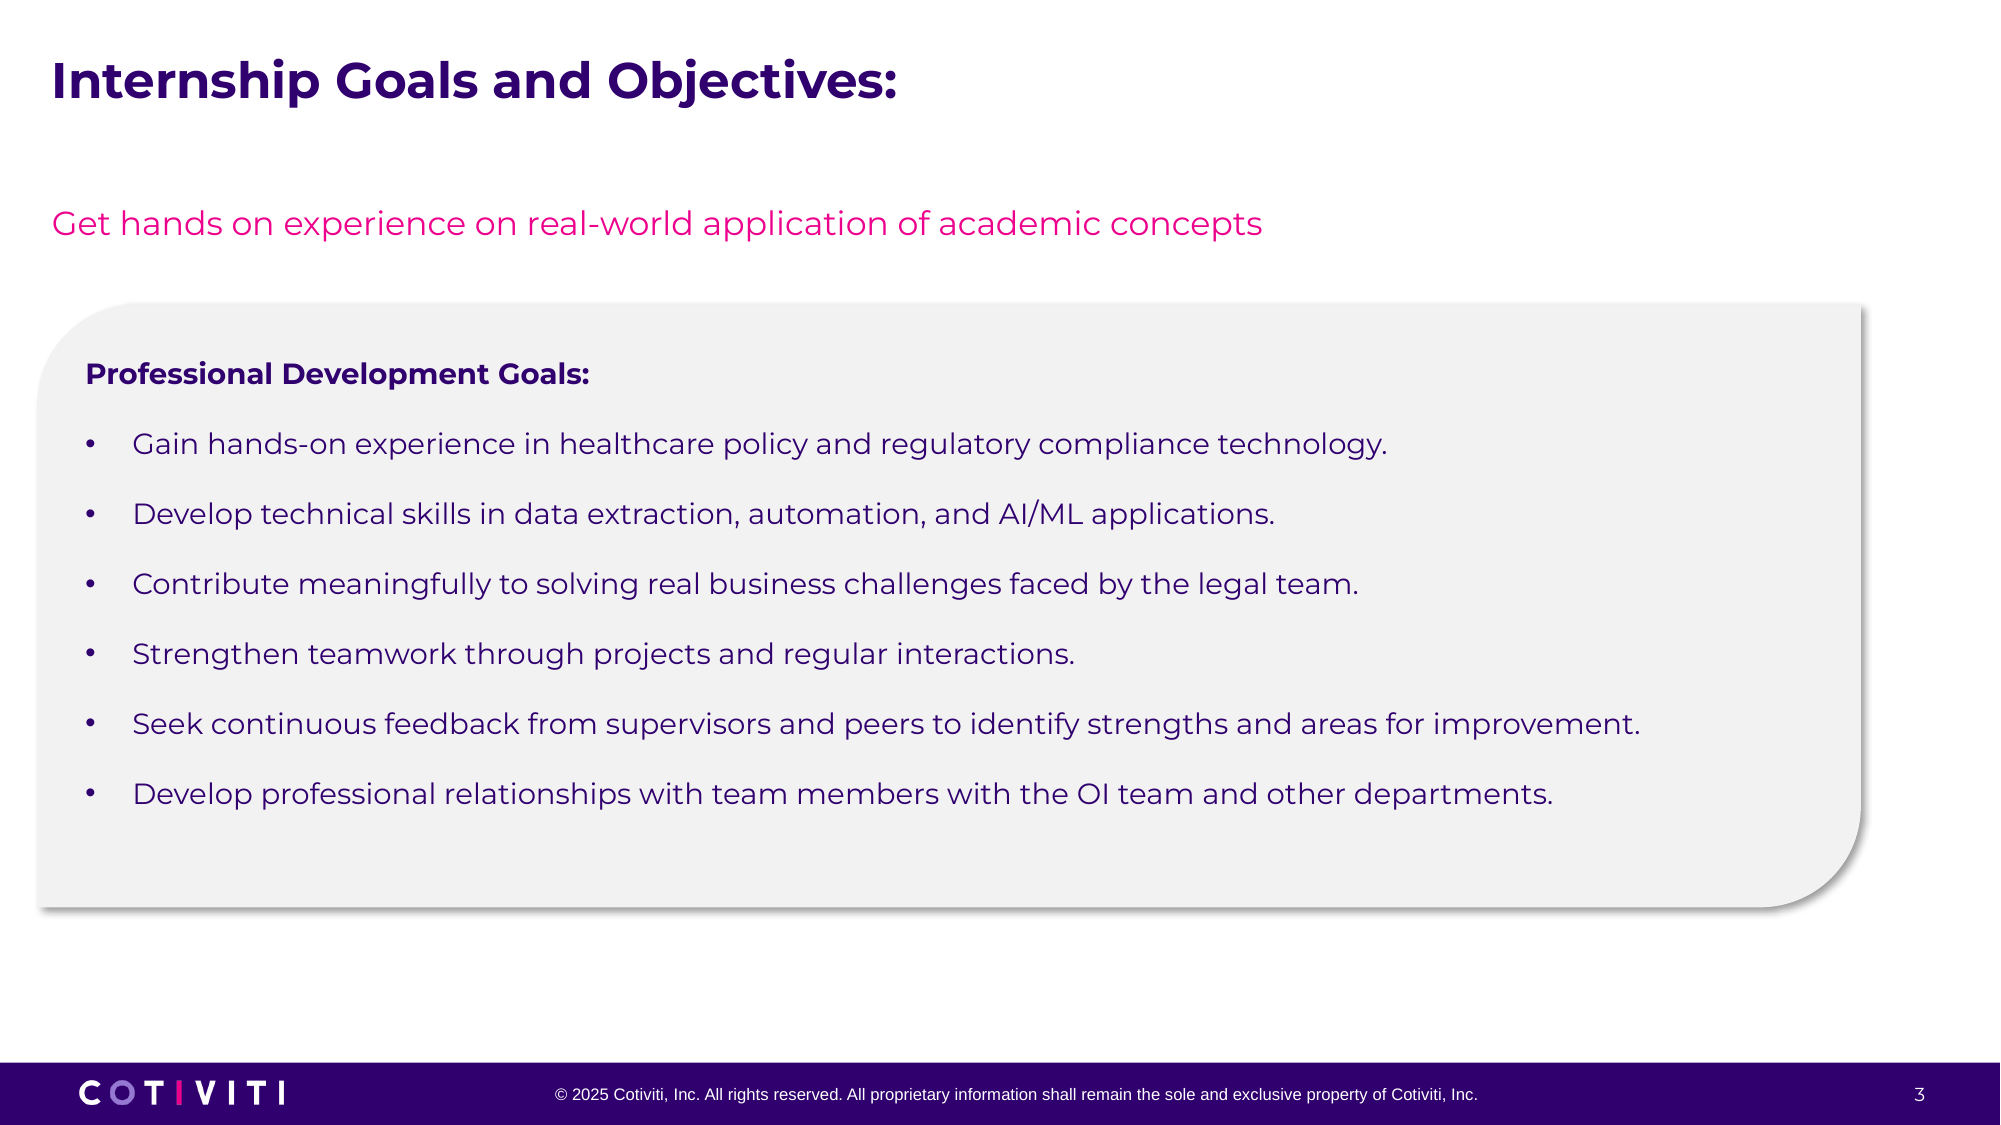

Internship Goals and Objectives:
Get hands on experience on real-world application of academic concepts

Professional Development Goals:

Gain hands-on experience in healthcare policy and regulatory compliance technology.

Develop technical skills in data extraction, automation, and AI/ML applications.

Contribute meaningfully to solving real business challenges faced by the legal team.

Strengthen teamwork through projects and regular interactions.

Seek continuous feedback from supervisors and peers to identify strengths and areas for improvement.

Develop professional relationships with team members with the OI team and other departments.

3